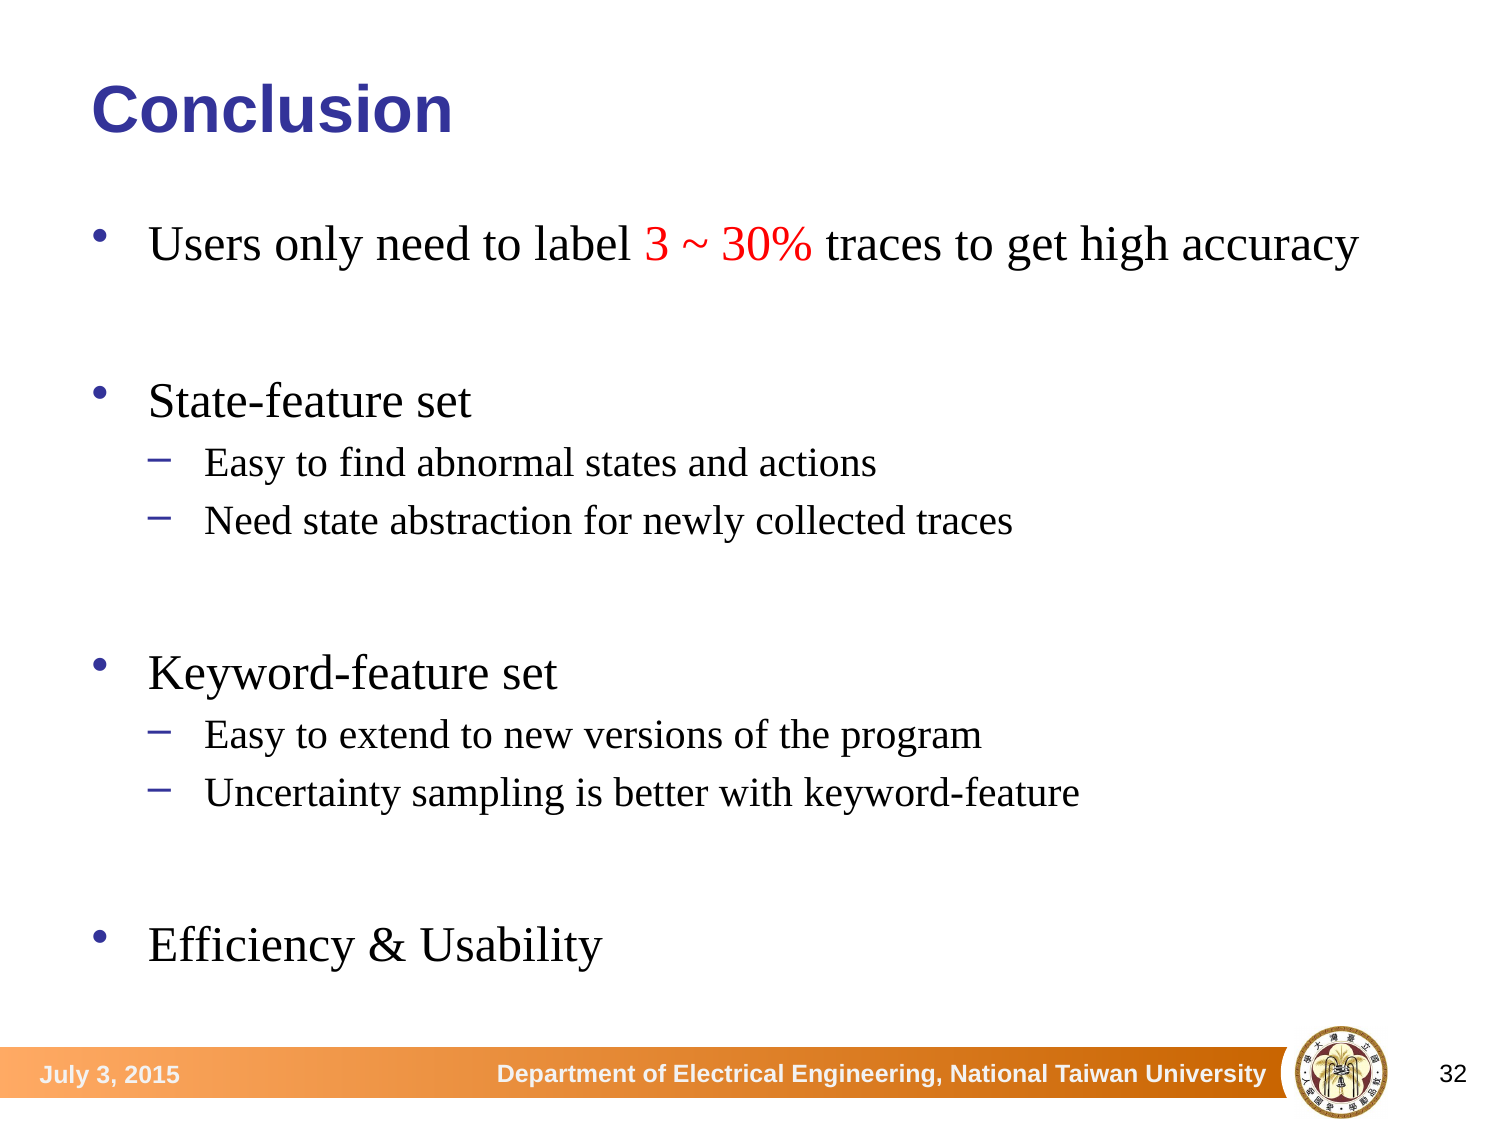

# Conclusion
Users only need to label 3 ~ 30% traces to get high accuracy

State-feature set
Easy to find abnormal states and actions
Need state abstraction for newly collected traces

Keyword-feature set
Easy to extend to new versions of the program
Uncertainty sampling is better with keyword-feature

Efficiency & Usability

32
July 3, 2015